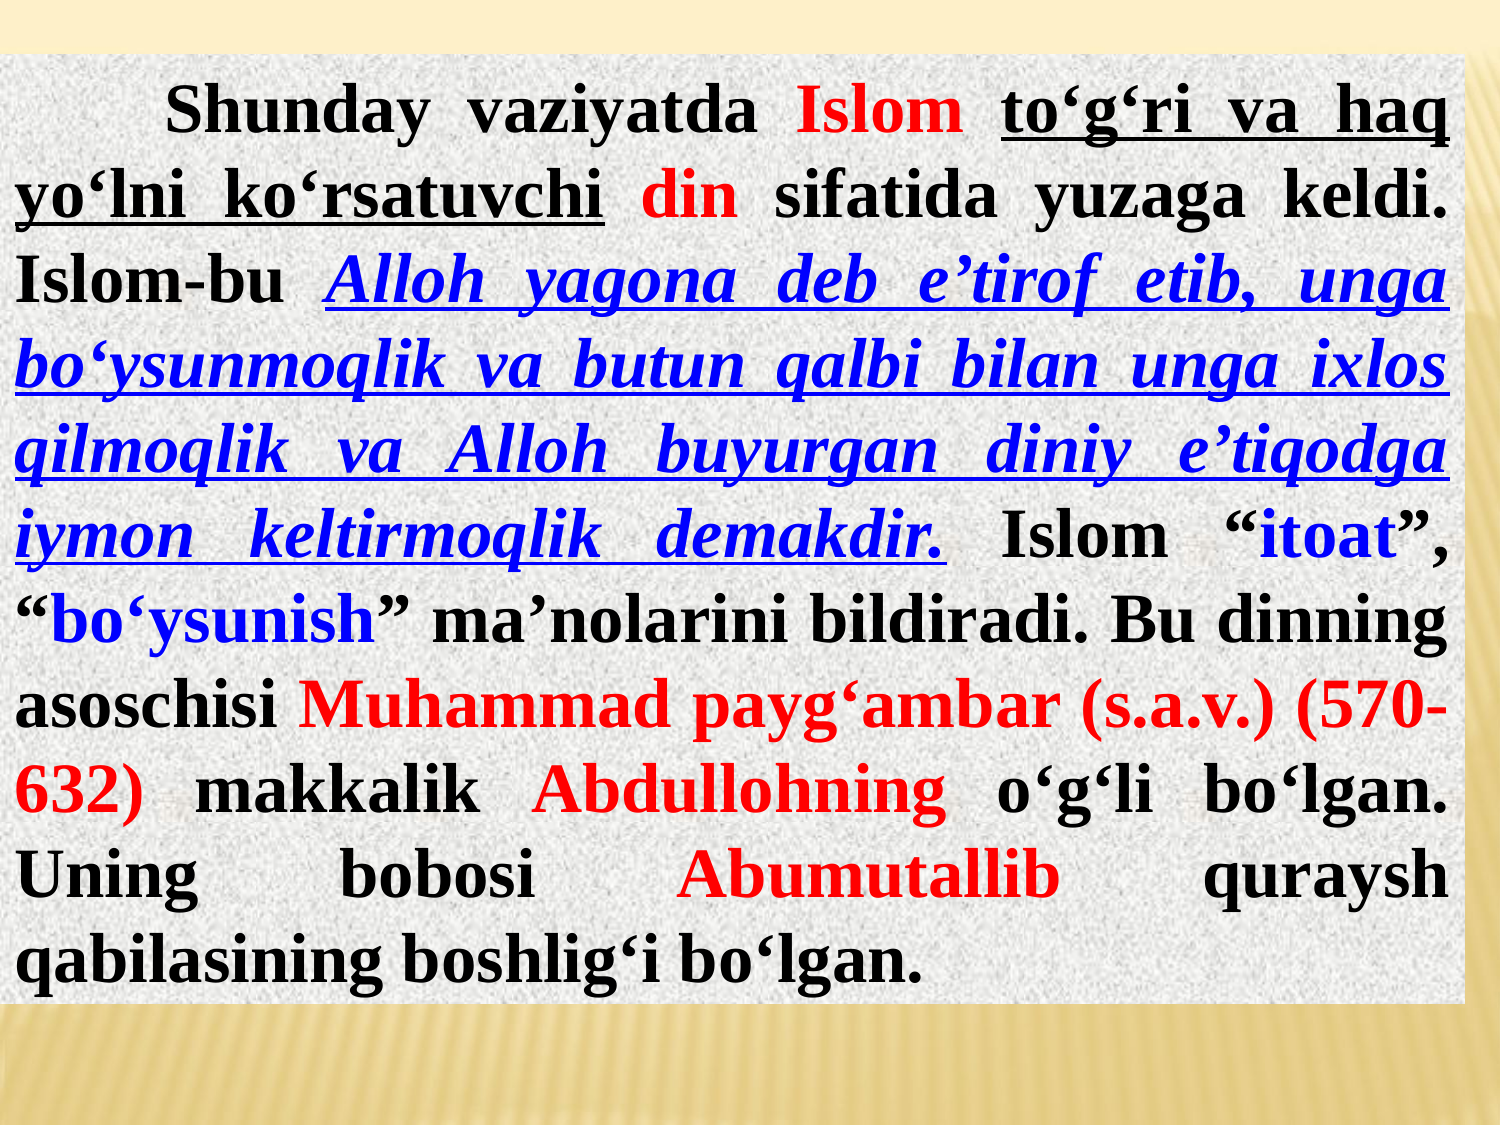

Shunday vaziyatda Islom to‘g‘ri va haq yo‘lni ko‘rsatuvchi din sifatida yuzaga keldi. Islom-bu Alloh yagona deb e’tirof etib, unga bo‘ysunmoqlik va butun qalbi bilan unga ixlos qilmoqlik va Alloh buyurgan diniy e’tiqodga iymon keltirmoqlik demakdir. Islom “itoat”, “bo‘ysunish” ma’nolarini bildiradi. Bu dinning asoschisi Muhammad payg‘ambar (s.a.v.) (570-632) makkalik Abdullohning o‘g‘li bo‘lgan. Uning bobosi Abumutallib quraysh qabilasining boshlig‘i bo‘lgan.